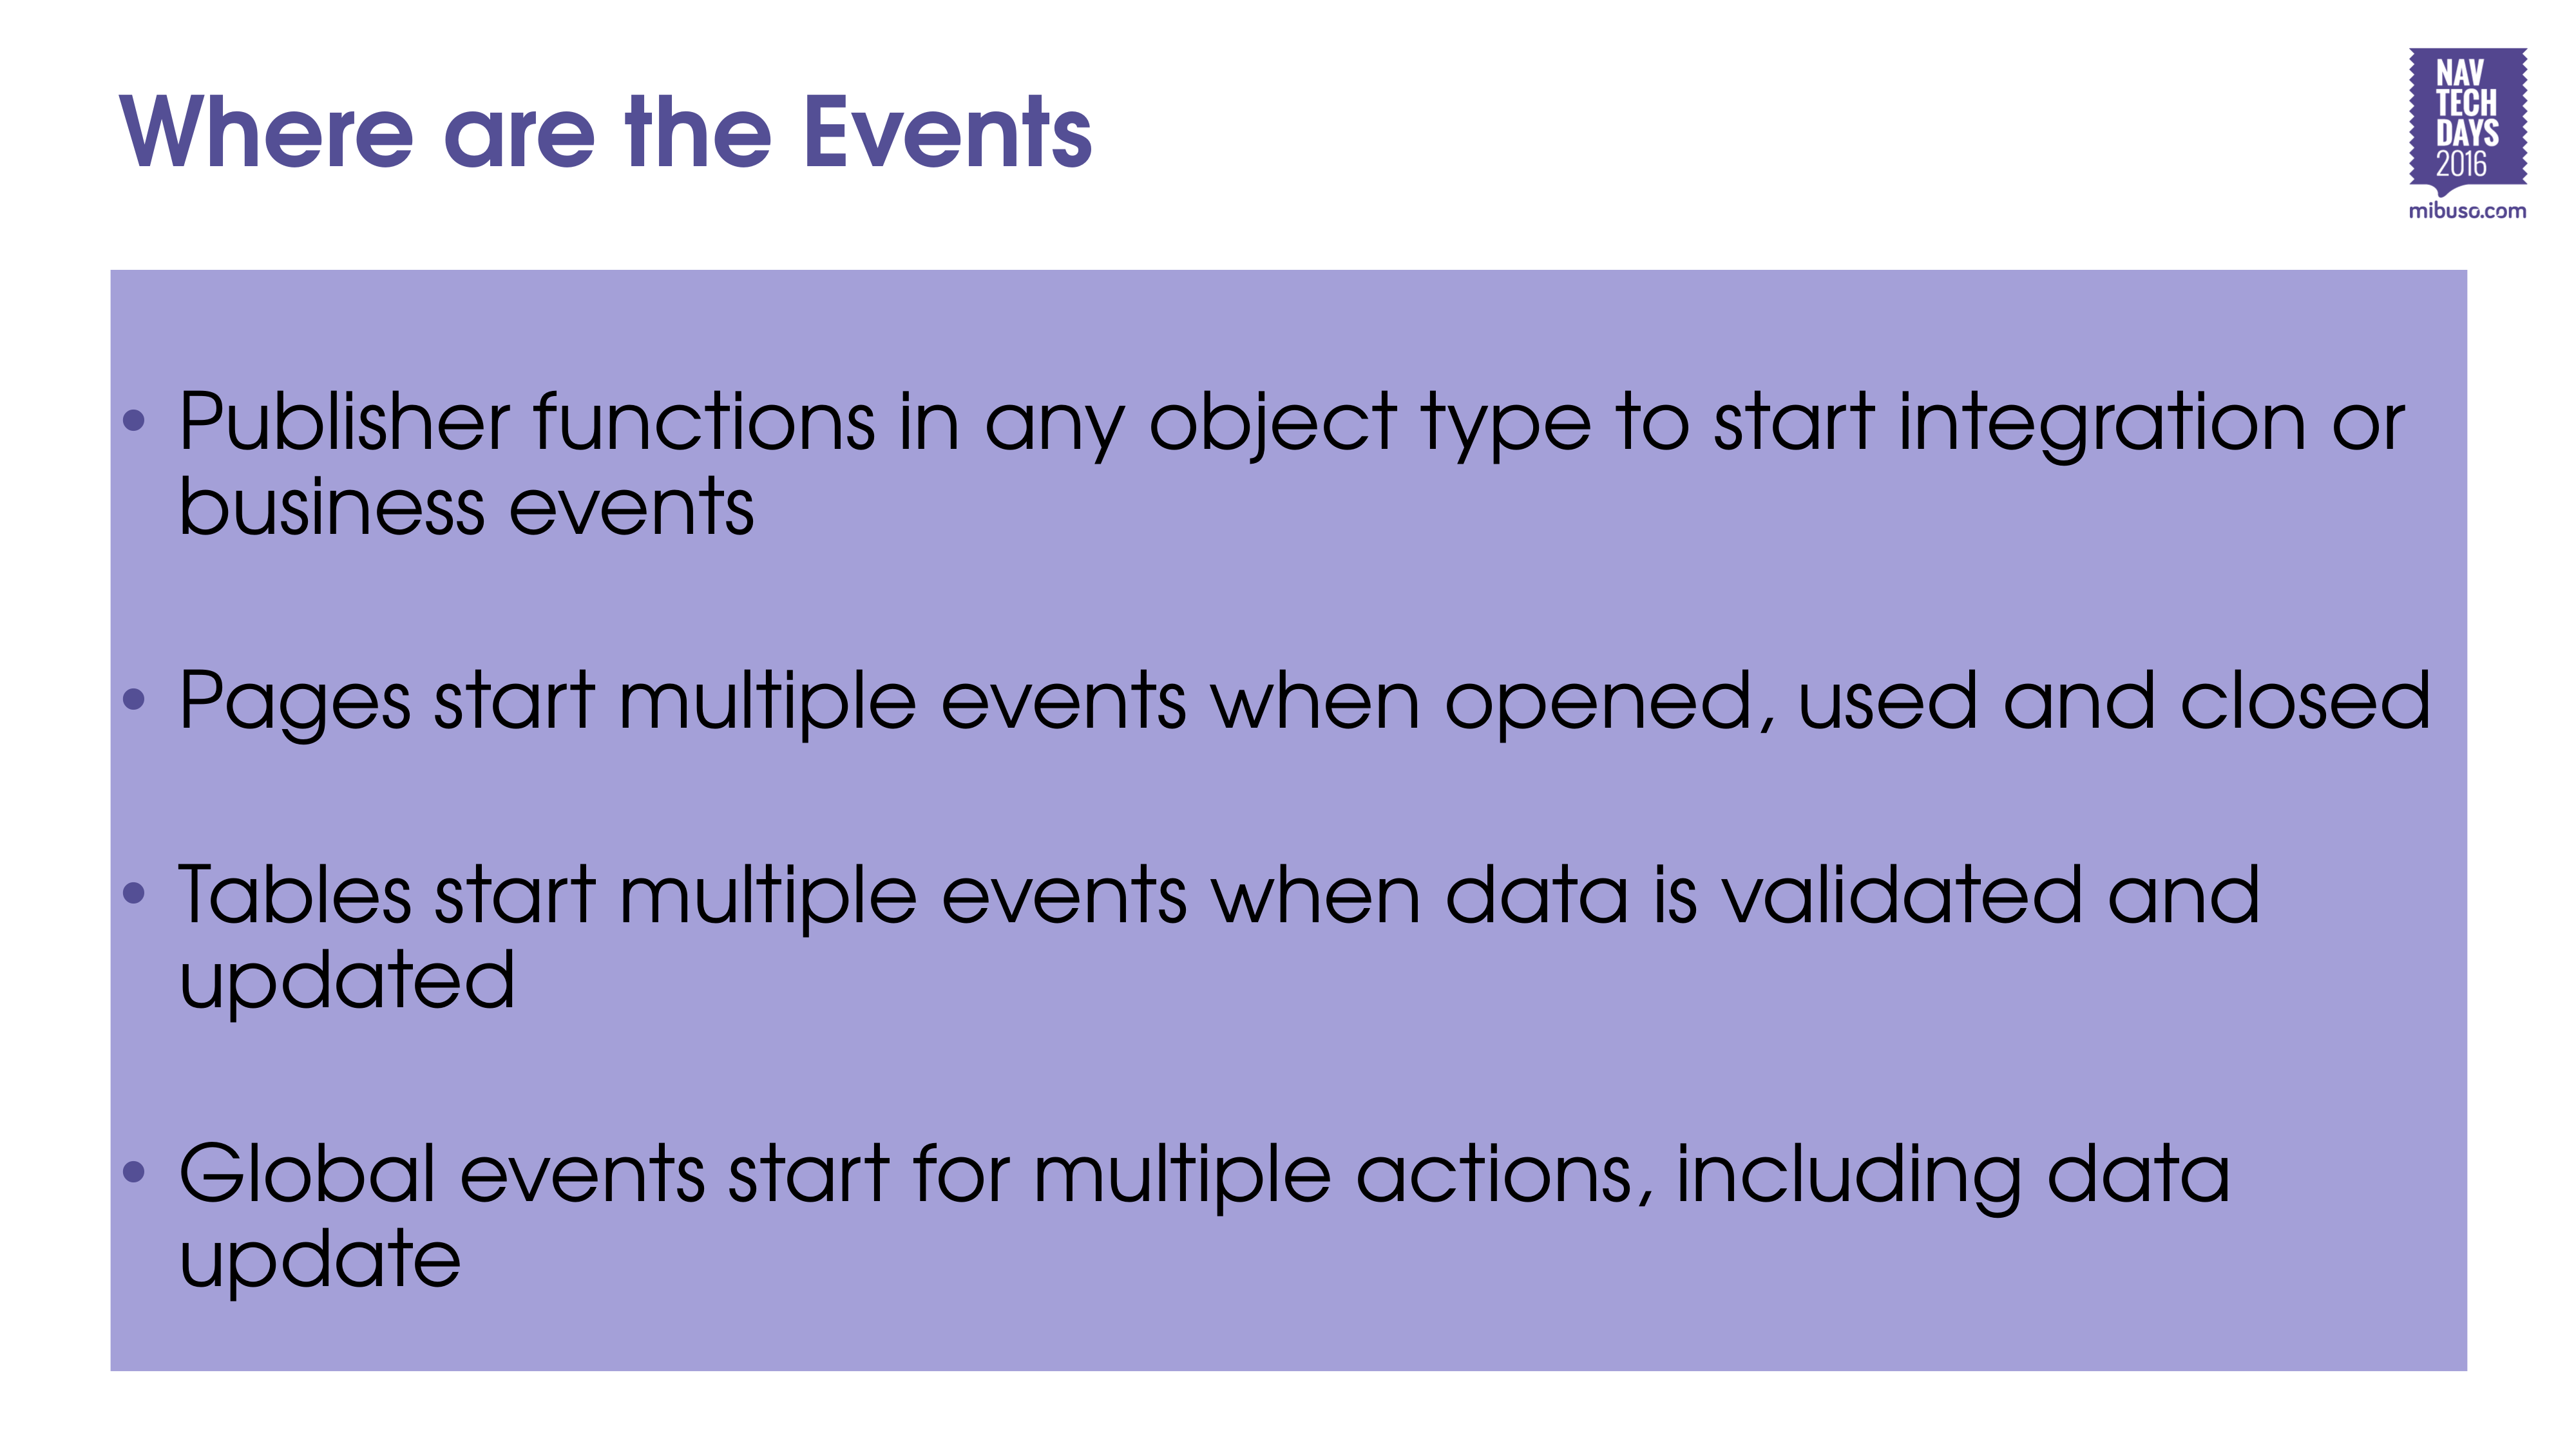

# Where are the Events

Publisher functions in any object type to start integration or business events

Pages start multiple events when opened, used and closed

Tables start multiple events when data is validated and updated

Global events start for multiple actions, including data update